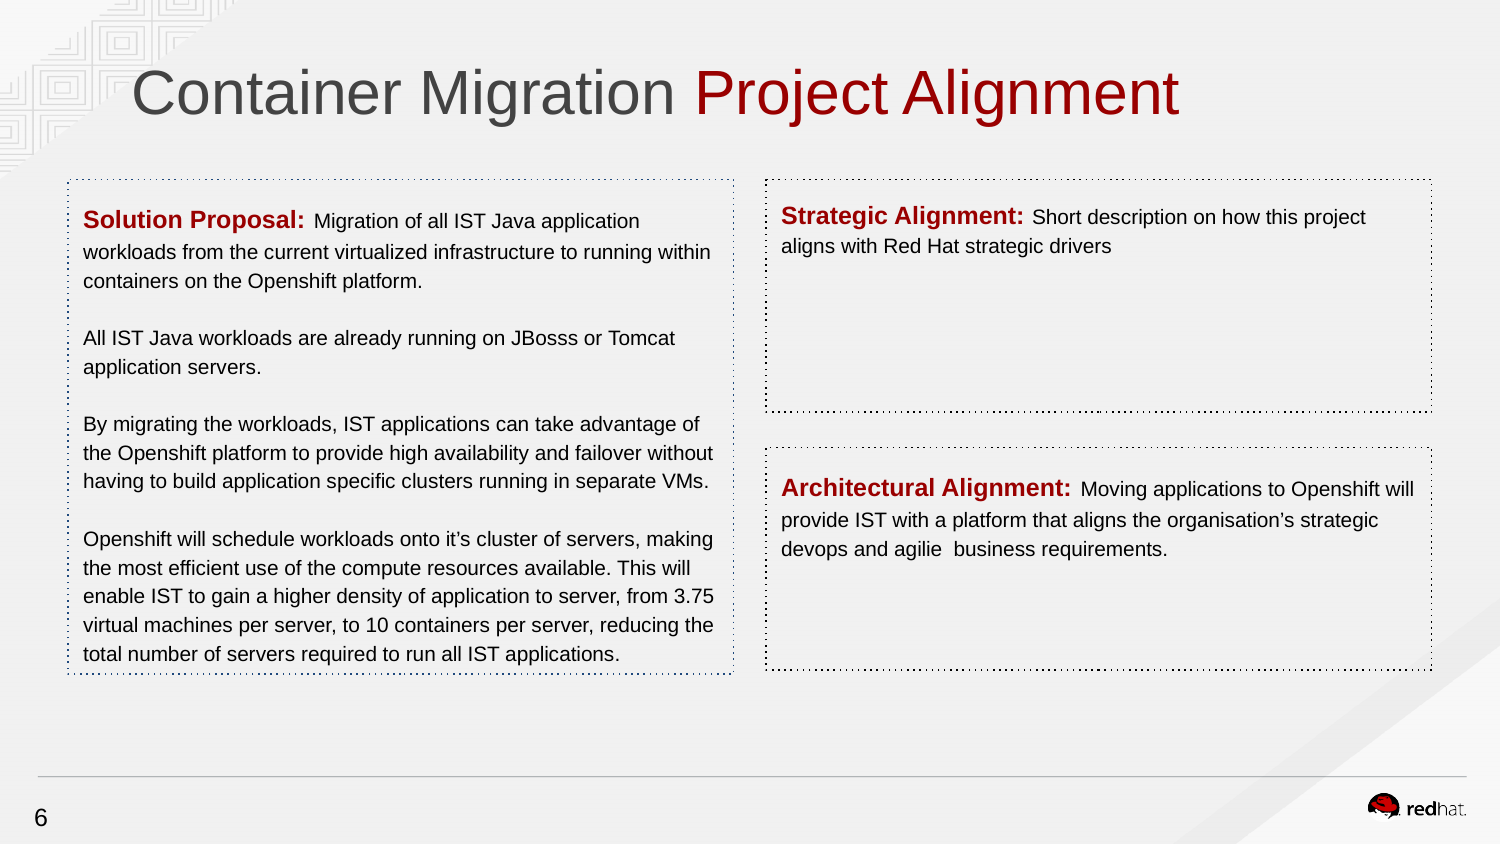

Container Migration Project Alignment
Solution Proposal: Migration of all IST Java application workloads from the current virtualized infrastructure to running within containers on the Openshift platform.

All IST Java workloads are already running on JBosss or Tomcat application servers.

By migrating the workloads, IST applications can take advantage of the Openshift platform to provide high availability and failover without having to build application specific clusters running in separate VMs.

Openshift will schedule workloads onto it’s cluster of servers, making the most efficient use of the compute resources available. This will enable IST to gain a higher density of application to server, from 3.75 virtual machines per server, to 10 containers per server, reducing the total number of servers required to run all IST applications.
Strategic Alignment: Short description on how this project aligns with Red Hat strategic drivers

Architectural Alignment: Moving applications to Openshift will provide IST with a platform that aligns the organisation’s strategic devops and agilie  business requirements.

6